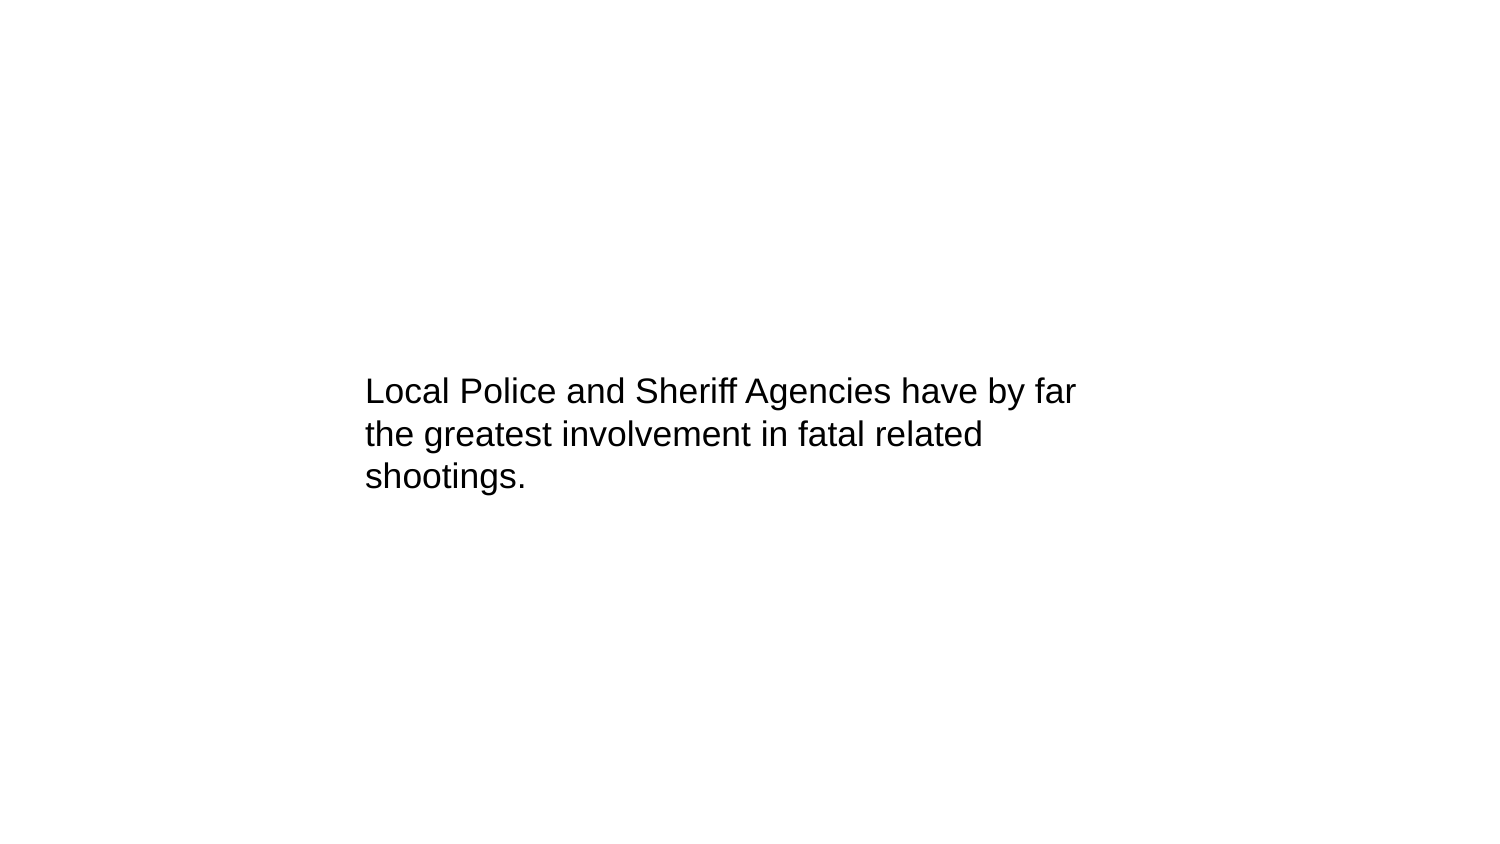

Local Police and Sheriff Agencies have by far the greatest involvement in fatal related shootings.